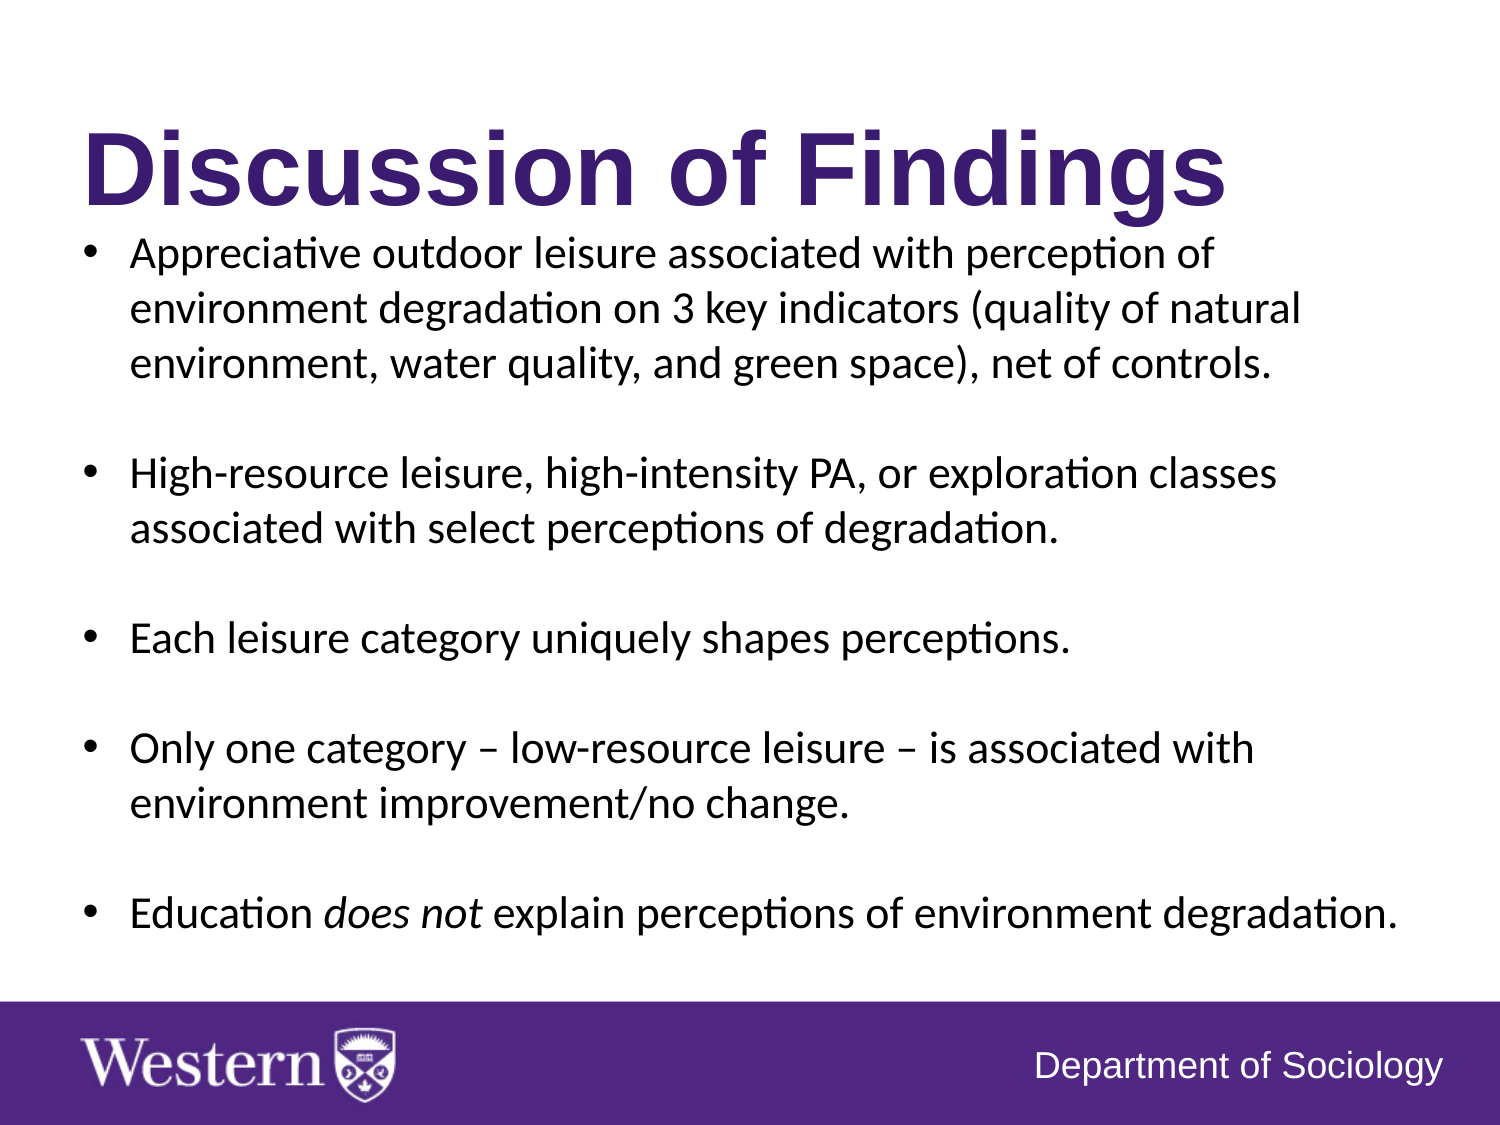

Discussion of Findings

Appreciative outdoor leisure associated with perception of environment degradation on 3 key indicators (quality of natural environment, water quality, and green space), net of controls.

High-resource leisure, high-intensity PA, or exploration classes associated with select perceptions of degradation.

Each leisure category uniquely shapes perceptions.

Only one category – low-resource leisure – is associated with environment improvement/no change.

Education does not explain perceptions of environment degradation.

Department of Sociology